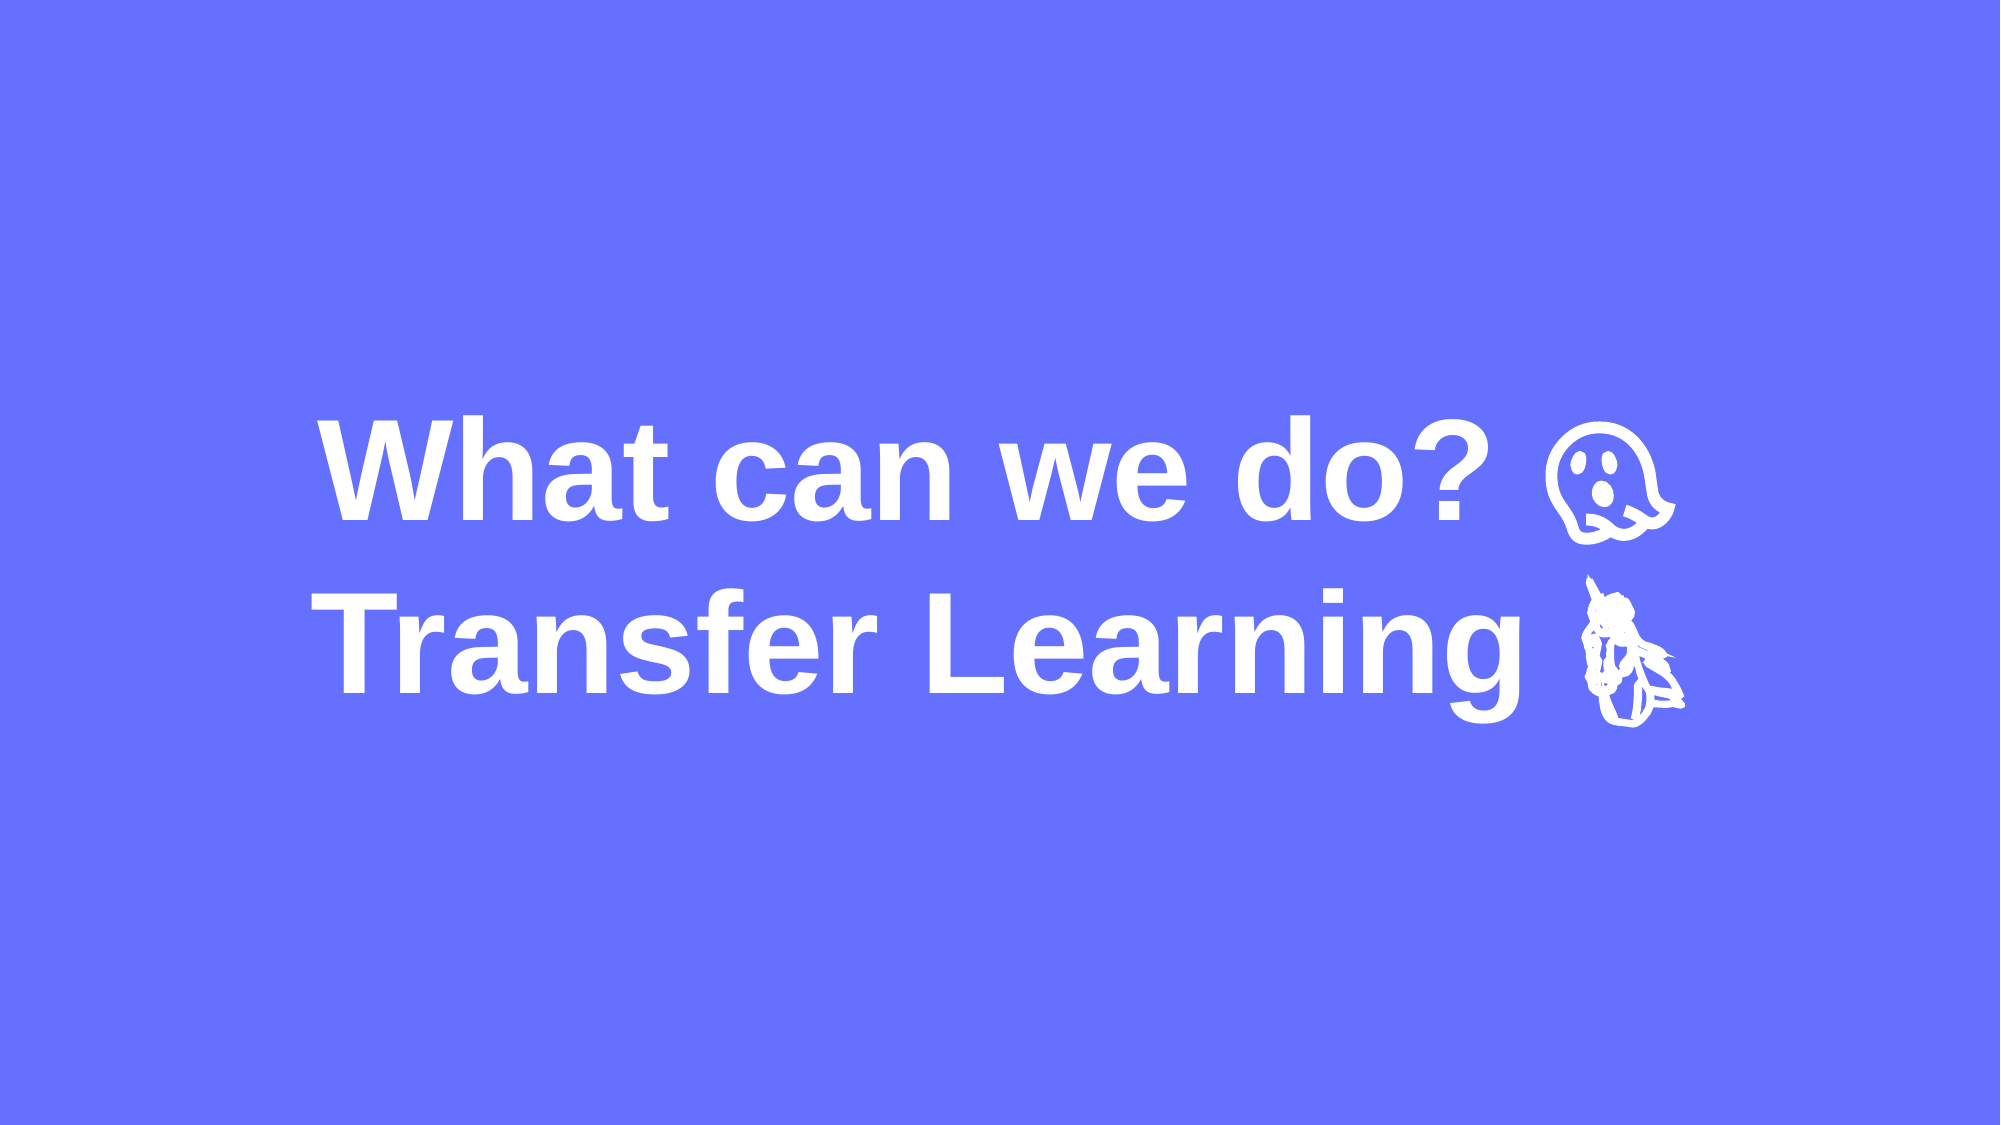

What can we do? 👻Transfer Learning 🦄